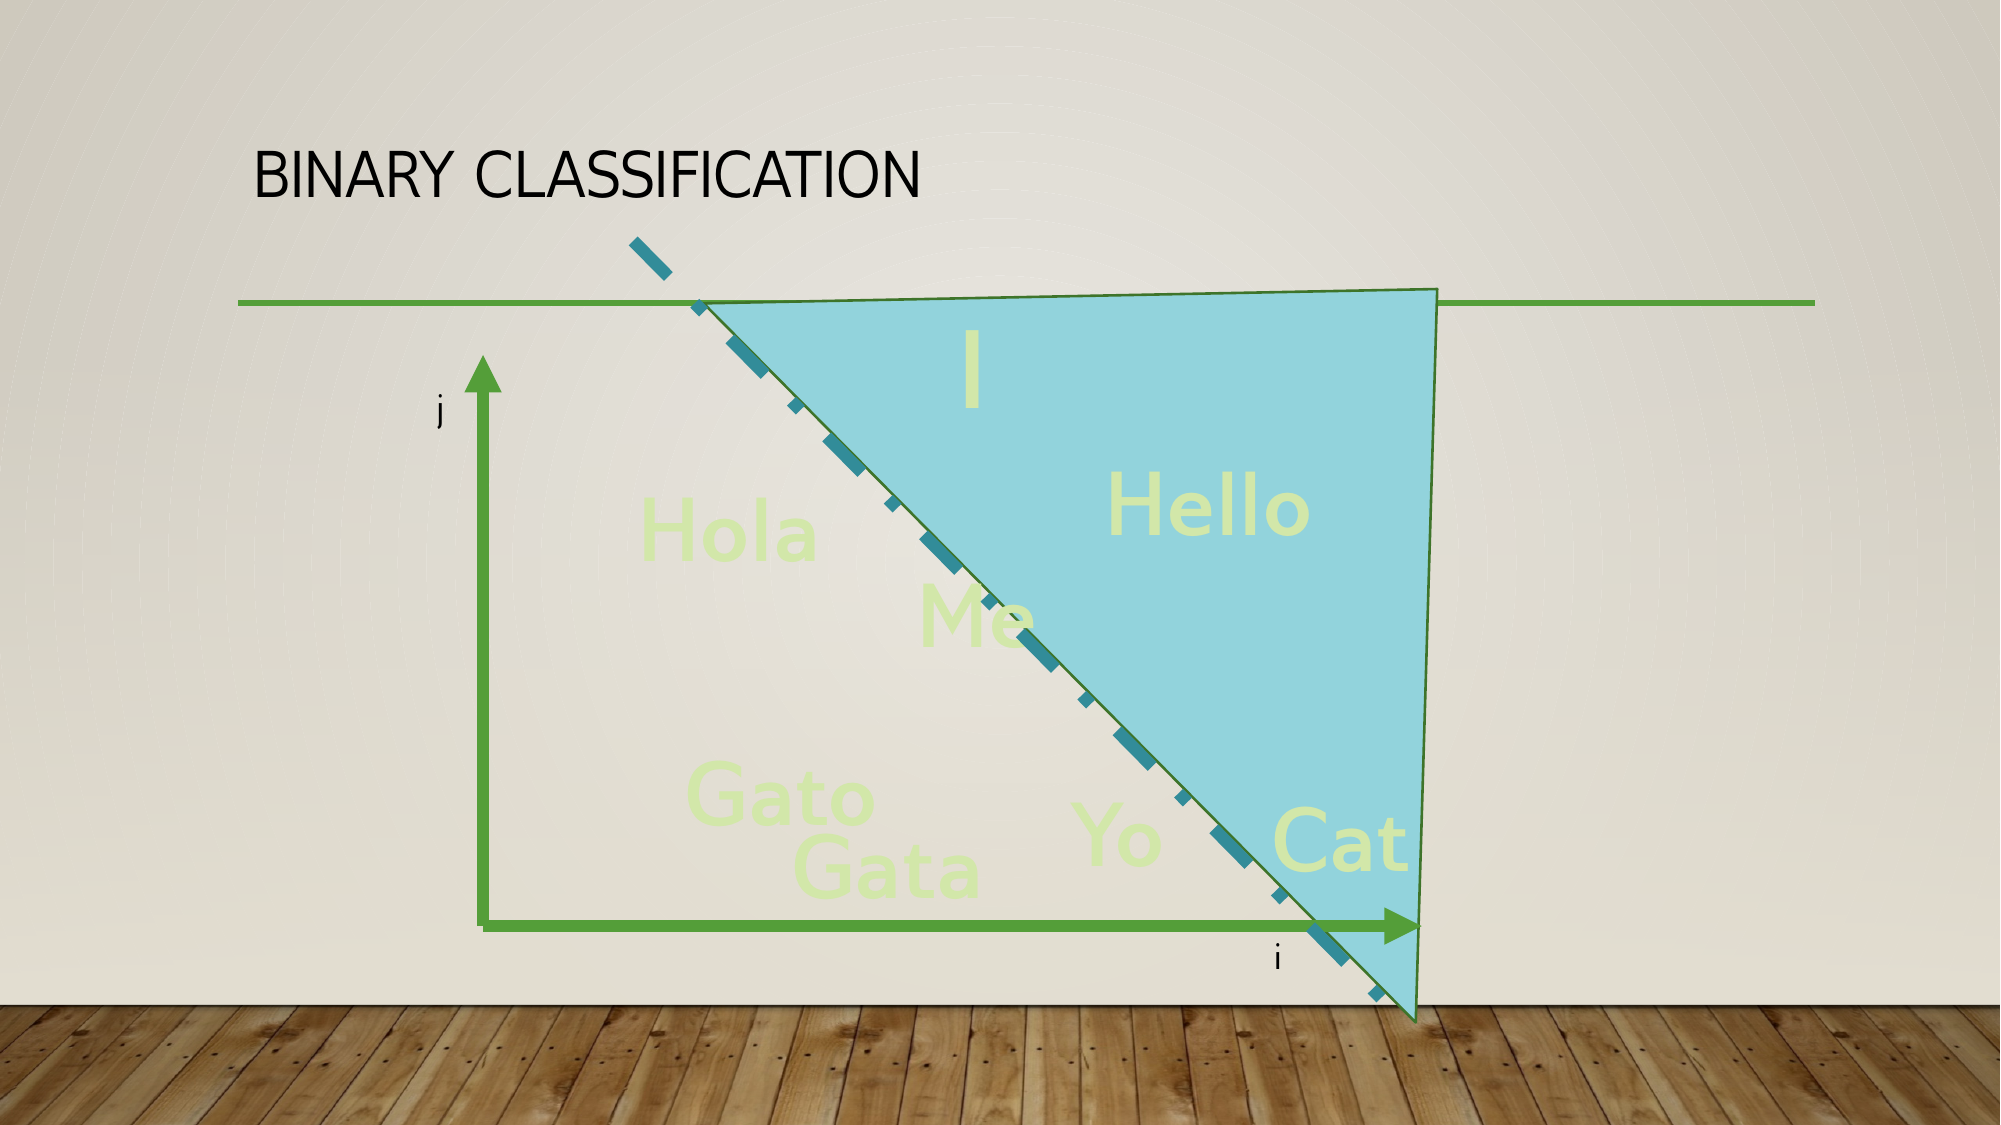

# Binary Classification

I
j
Hello
Hola
Me
Gato
Yo
Cat
Gata
i